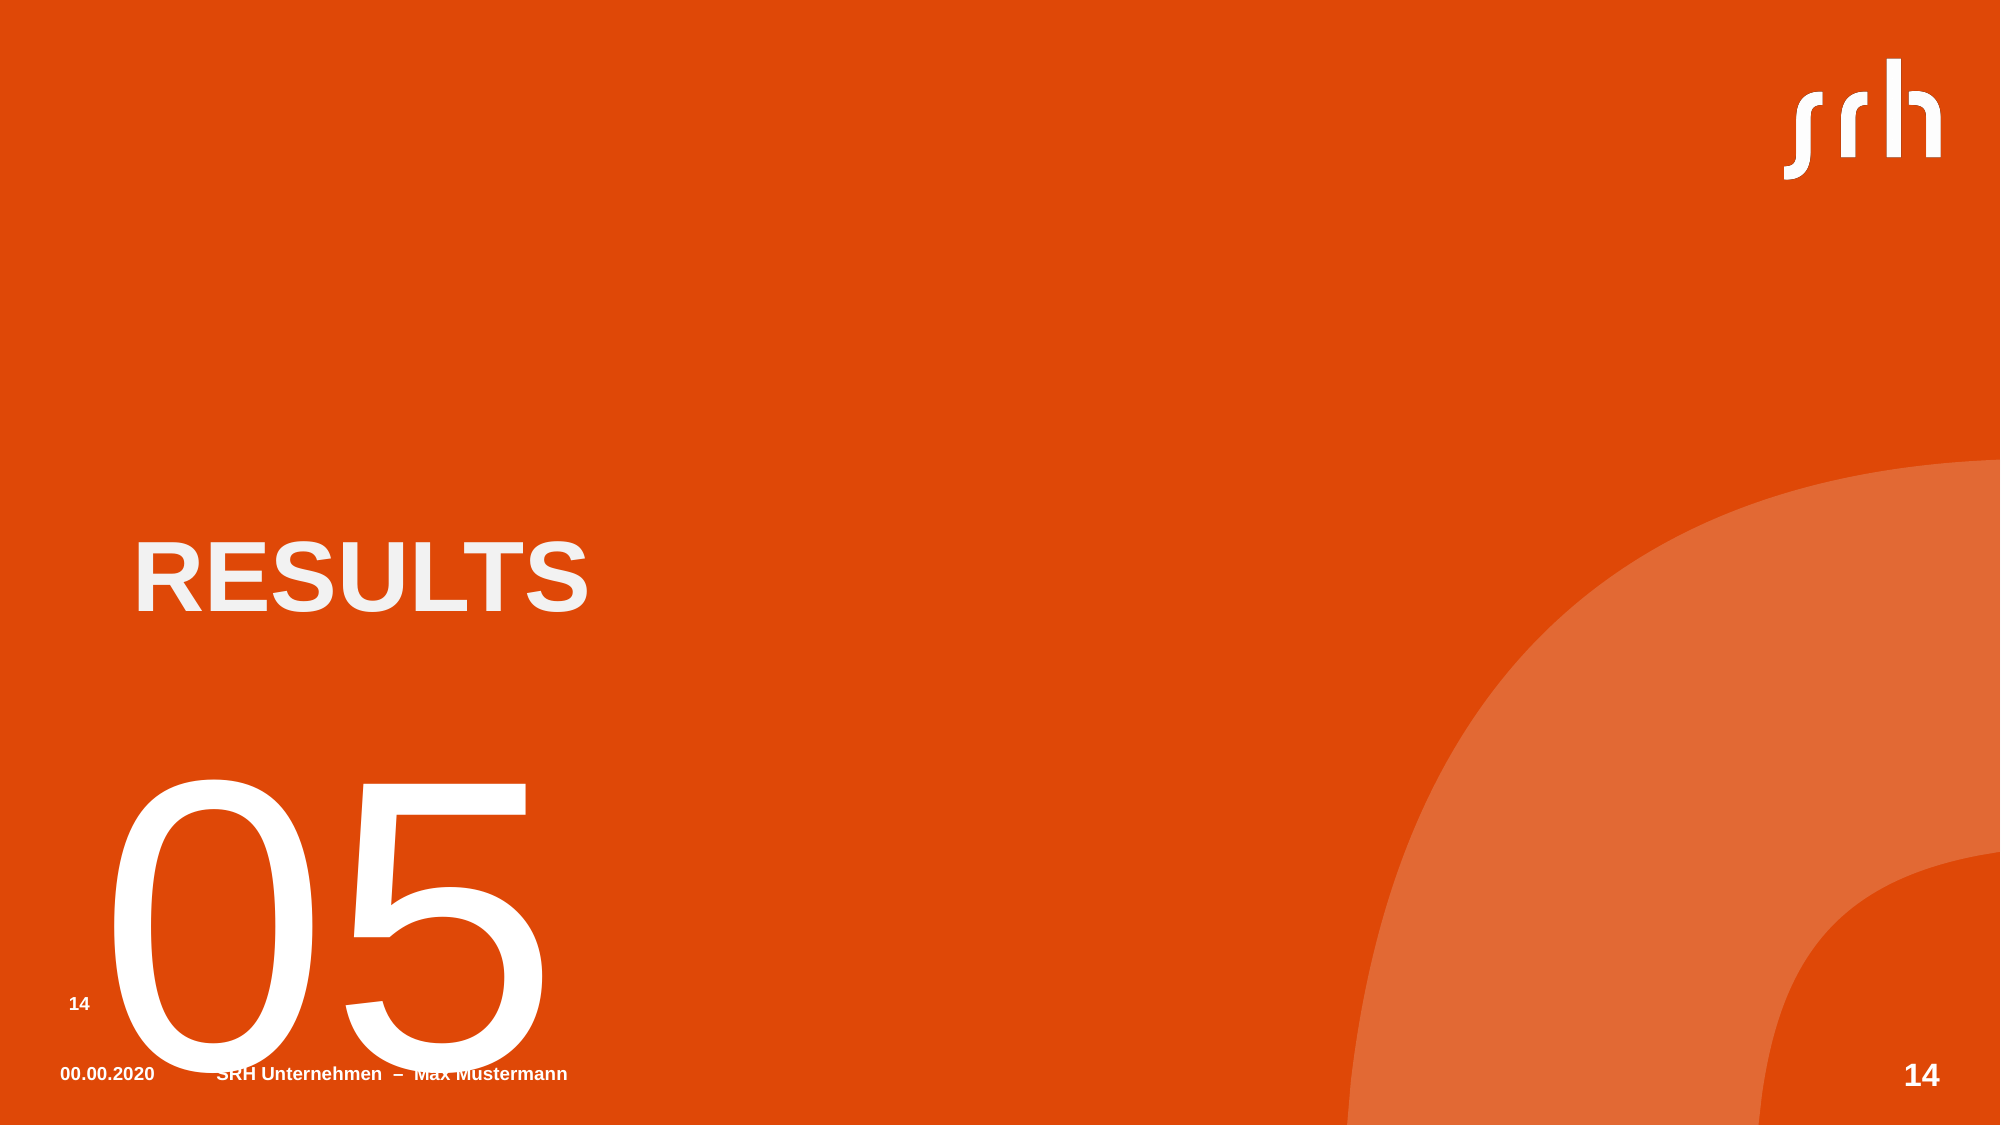

# RESULTS
05
14
00.00.2020
SRH Unternehmen  –  Max Mustermann
14